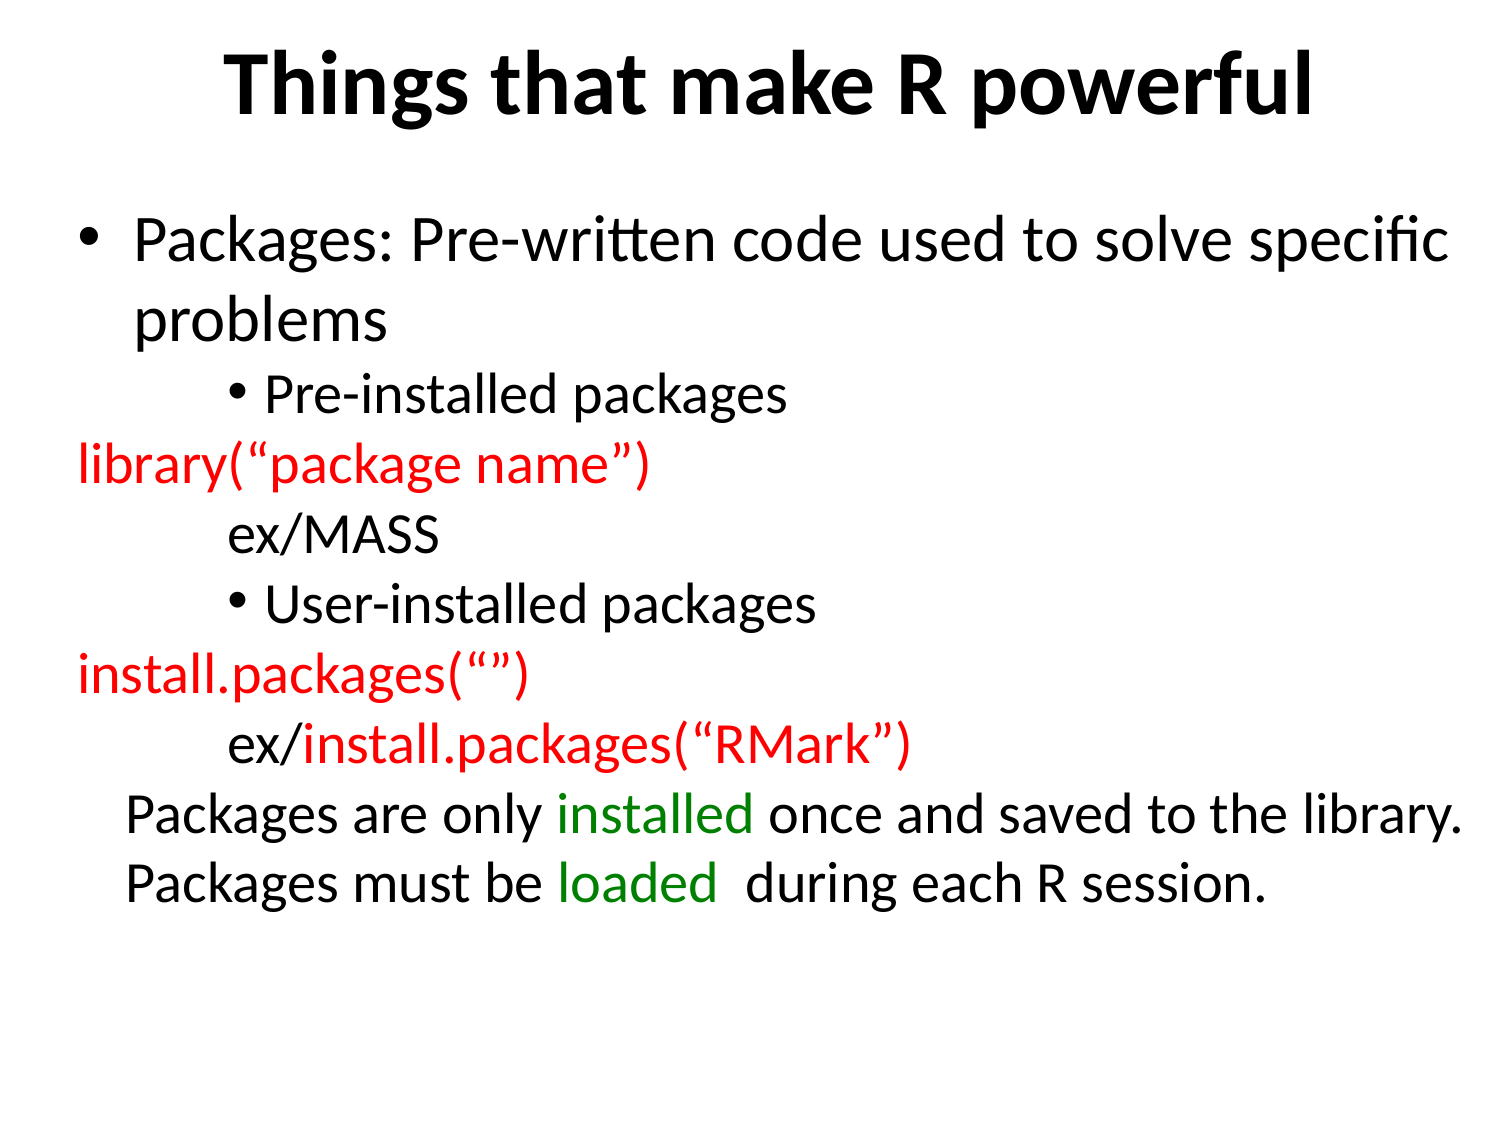

Things that make R powerful
Packages: Pre-written code used to solve specific problems
Pre-installed packages
library(“package name”)
	ex/MASS
User-installed packages
install.packages(“”)
	ex/install.packages(“RMark”)
Packages are only installed once and saved to the library. Packages must be loaded  during each R session.